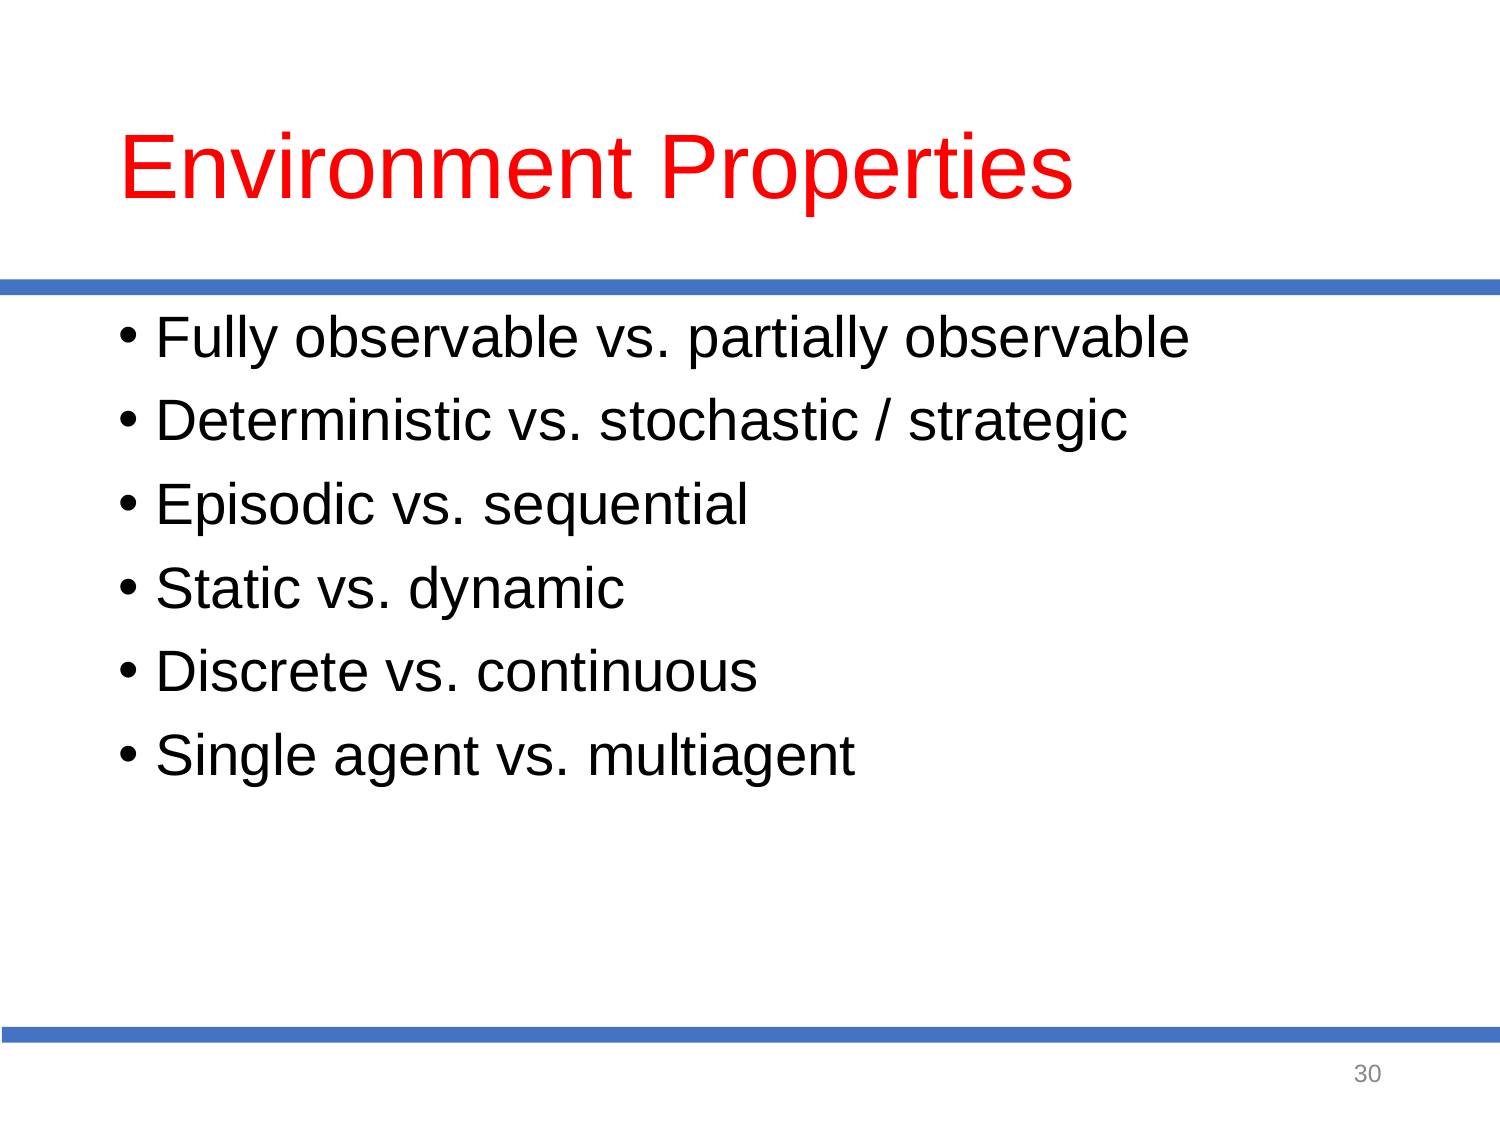

# Environment Properties
Fully observable vs. partially observable
Deterministic vs. stochastic / strategic
Episodic vs. sequential
Static vs. dynamic
Discrete vs. continuous
Single agent vs. multiagent

30